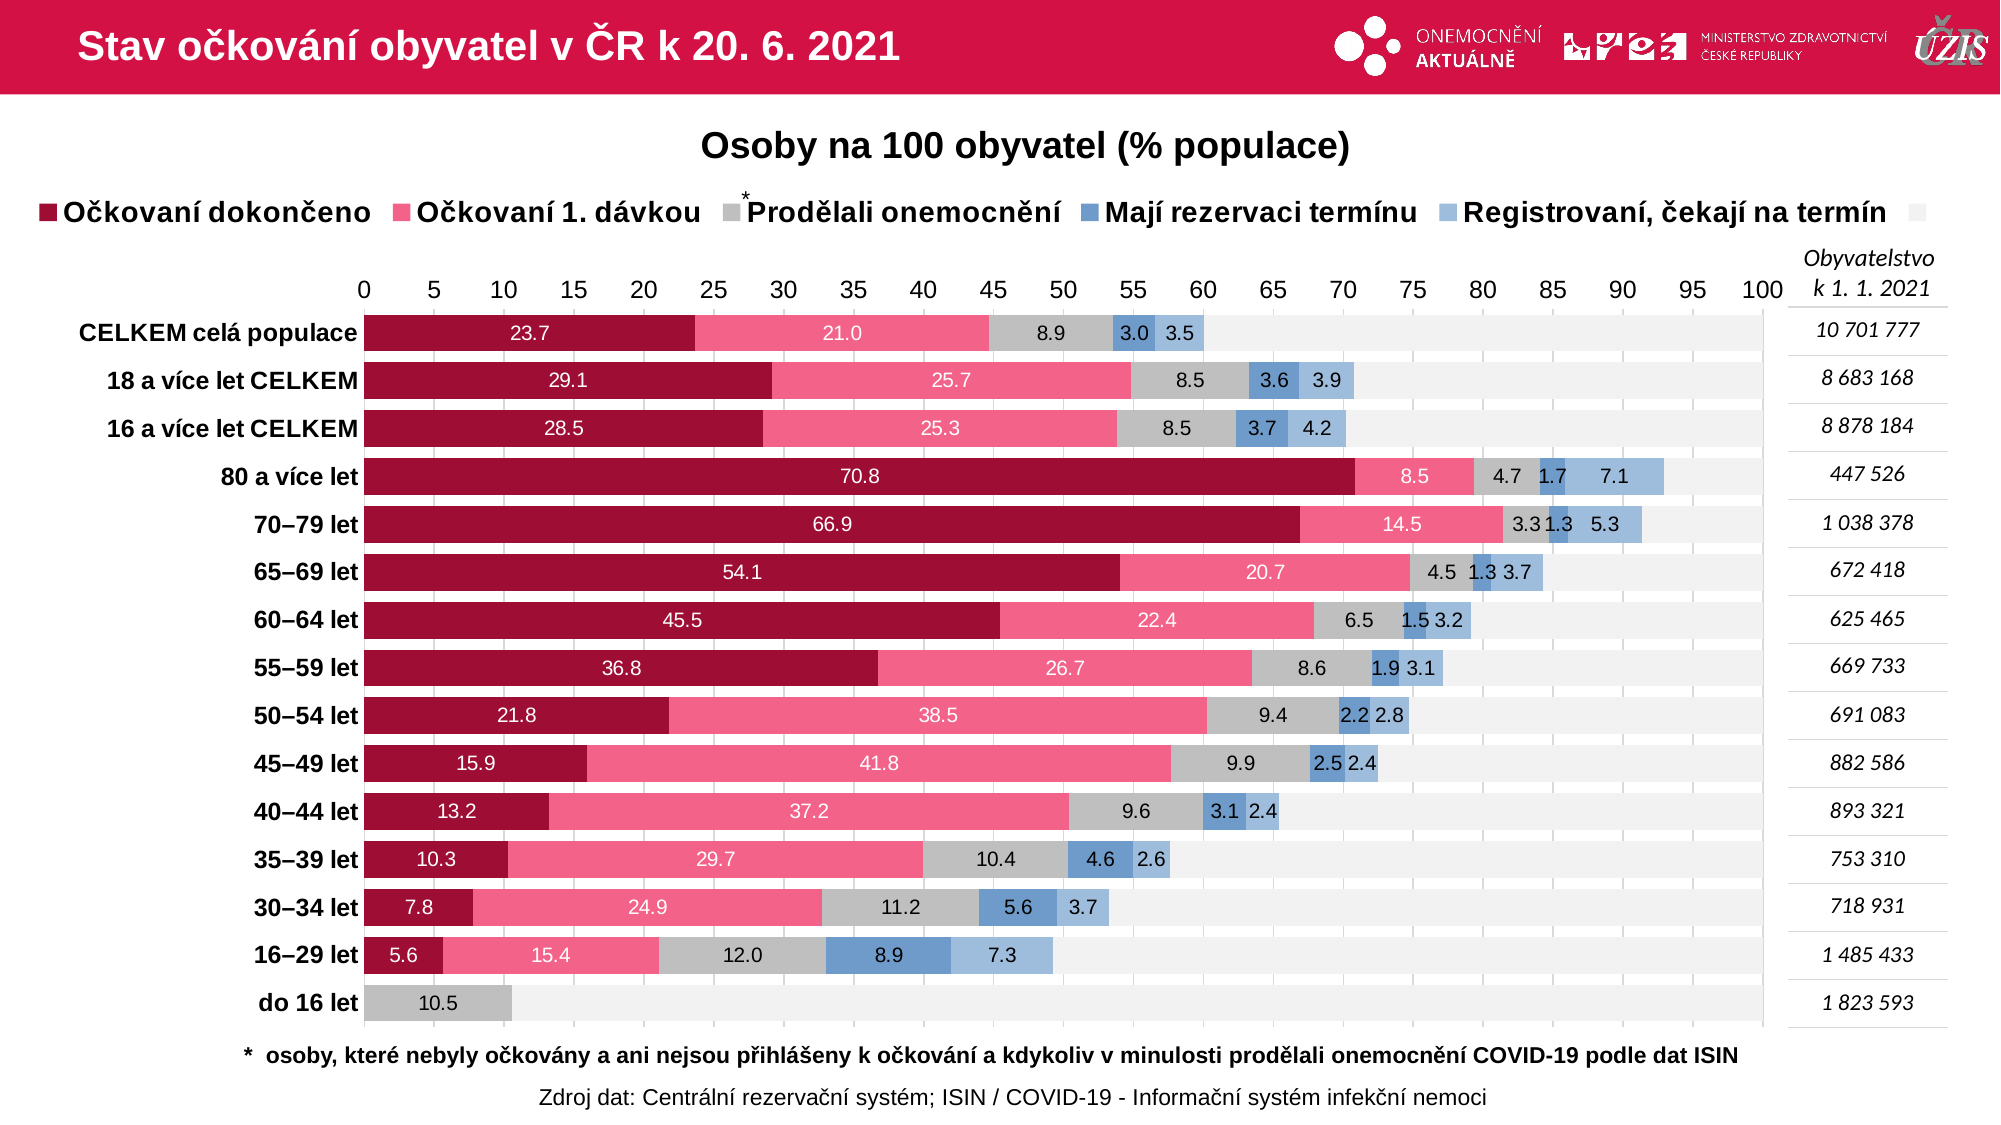

# Stav očkování obyvatel v ČR k 20. 6. 2021
Osoby na 100 obyvatel (% populace)

### Chart

| Category | Očkovaní dokončeno | Očkovaní 1. dávkou | Prodělali onemocnění | Mají rezervaci termínu | Registrovaní, čekají na termín |   |
|---|---|---|---|---|---|---|
| CELKEM celá populace | 23.65733 | 20.99082 | 8.886664 | 3.0357949 | 3.4511558 | 39.9782298 |
| 18 a více let CELKEM | 29.14189 | 25.65252 | 8.487121 | 3.5684672 | 3.9210459 | 29.2289634 |
| 16 a více let CELKEM | 28.51659 | 25.30237 | 8.548009 | 3.659352 | 4.1600287 | 29.8136533 |
| 80 a více let | 70.8379 | 8.527326 | 4.710788 | 1.7460438 | 7.1019337 | 7.07601346 |
| 70–79 let | 66.929 | 14.50705 | 3.288109 | 1.3085793 | 5.3295621 | 8.63770226 |
| 65–69 let | 54.057 | 20.73085 | 4.501218 | 1.2629049 | 3.7464791 | 15.7015428 |
| 60–64 let | 45.47209 | 22.4134 | 6.475822 | 1.5449306 | 3.2494224 | 20.8443318 |
| 55–59 let | 36.75121 | 26.72737 | 8.56177 | 1.923901 | 3.1428943 | 22.8928543 |
| 50–54 let | 21.79347 | 38.46398 | 9.439677 | 2.1949607 | 2.7880877 | 25.3198241 |
| 45–49 let | 15.92797 | 41.76601 | 9.931383 | 2.5245132 | 2.3502526 | 27.4998697 |
| 40–44 let | 13.21485 | 37.17007 | 9.599125 | 3.0717961 | 2.3593982 | 34.5847685 |
| 35–39 let | 10.25992 | 29.71512 | 10.35231 | 4.6006292 | 2.6472501 | 42.4247654 |
| 30–34 let | 7.788786 | 24.9373 | 11.22583 | 5.5958082 | 3.6703105 | 46.7819582 |
| 16–29 let | 5.60106 | 15.44243 | 11.99919 | 8.9309986 | 7.2860237 | 50.7402892 |
| do 16 let | None | None | 10.53541 | None | None | 89.46459 |
*
Obyvatelstvo
k 1. 1. 2021
| 10 701 777 |
| --- |
| 8 683 168 |
| 8 878 184 |
| 447 526 |
| 1 038 378 |
| 672 418 |
| 625 465 |
| 669 733 |
| 691 083 |
| 882 586 |
| 893 321 |
| 753 310 |
| 718 931 |
| 1 485 433 |
| 1 823 593 |
*  osoby, které nebyly očkovány a ani nejsou přihlášeny k očkování a kdykoliv v minulosti prodělali onemocnění COVID-19 podle dat ISIN
Zdroj dat: Centrální rezervační systém; ISIN / COVID-19 - Informační systém infekční nemoci